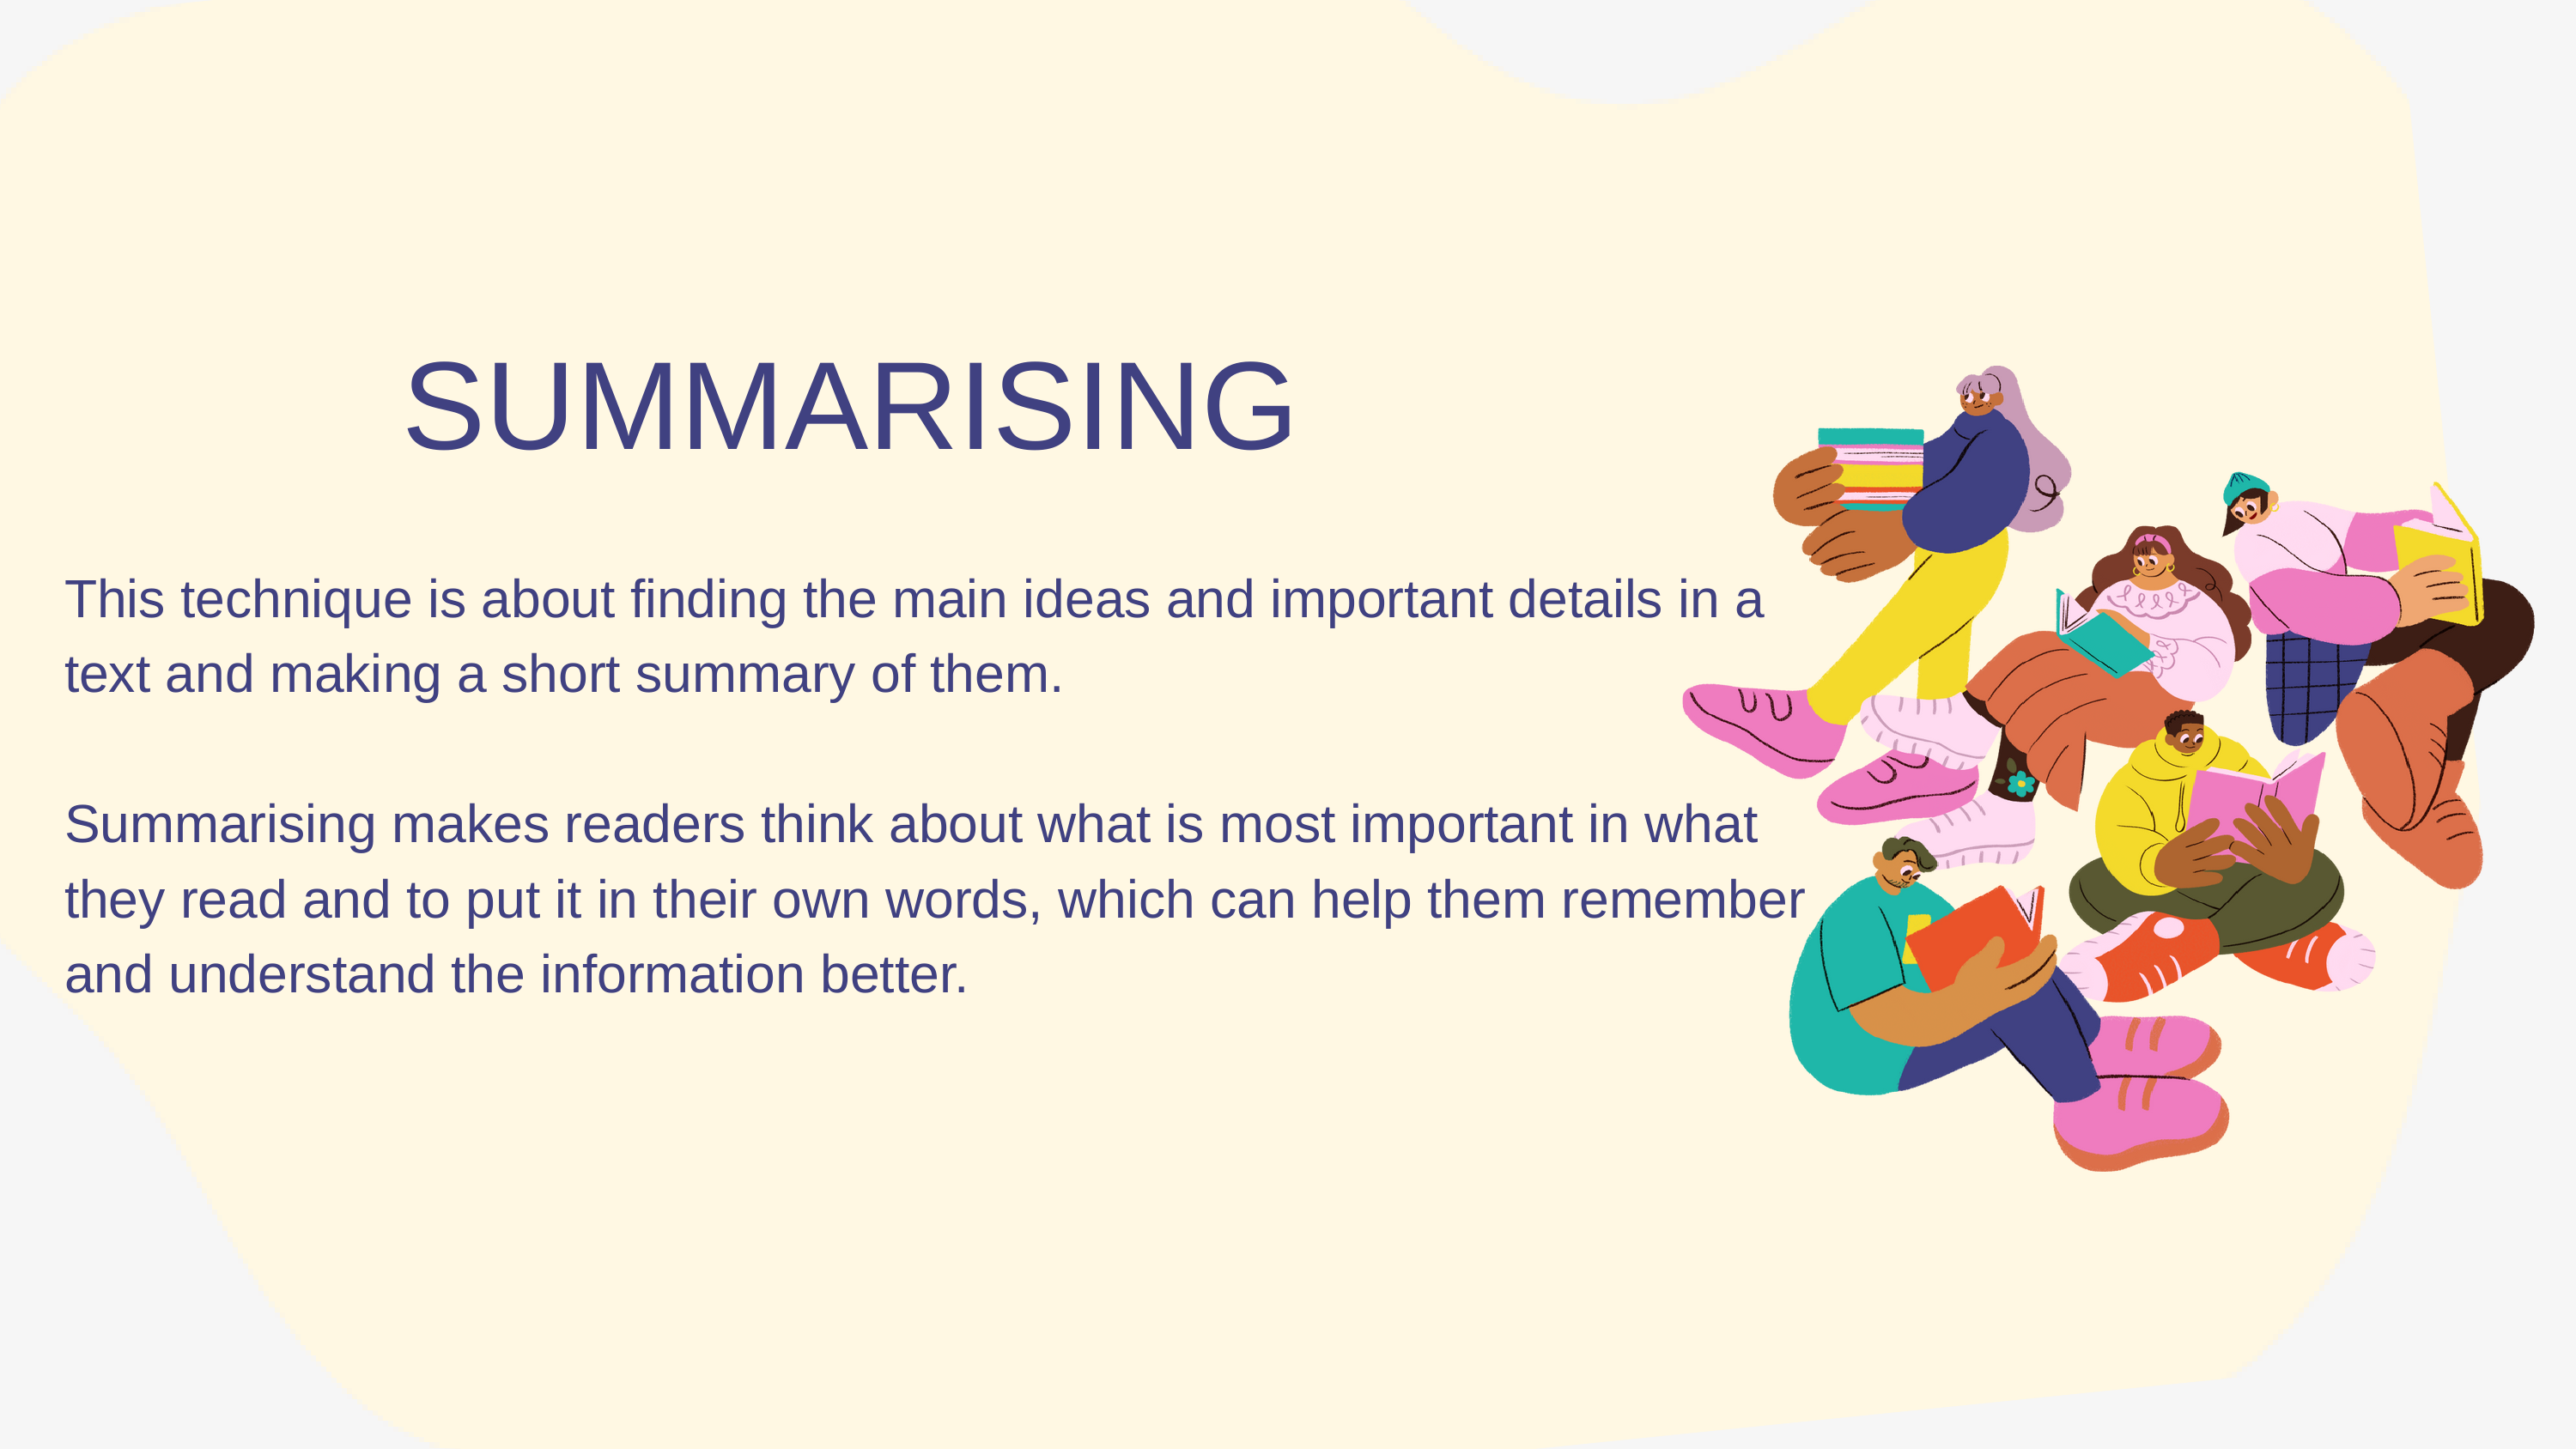

SUMMARISING

This technique is about finding the main ideas and important details in a text and making a short summary of them.

Summarising makes readers think about what is most important in what they read and to put it in their own words, which can help them remember and understand the information better.